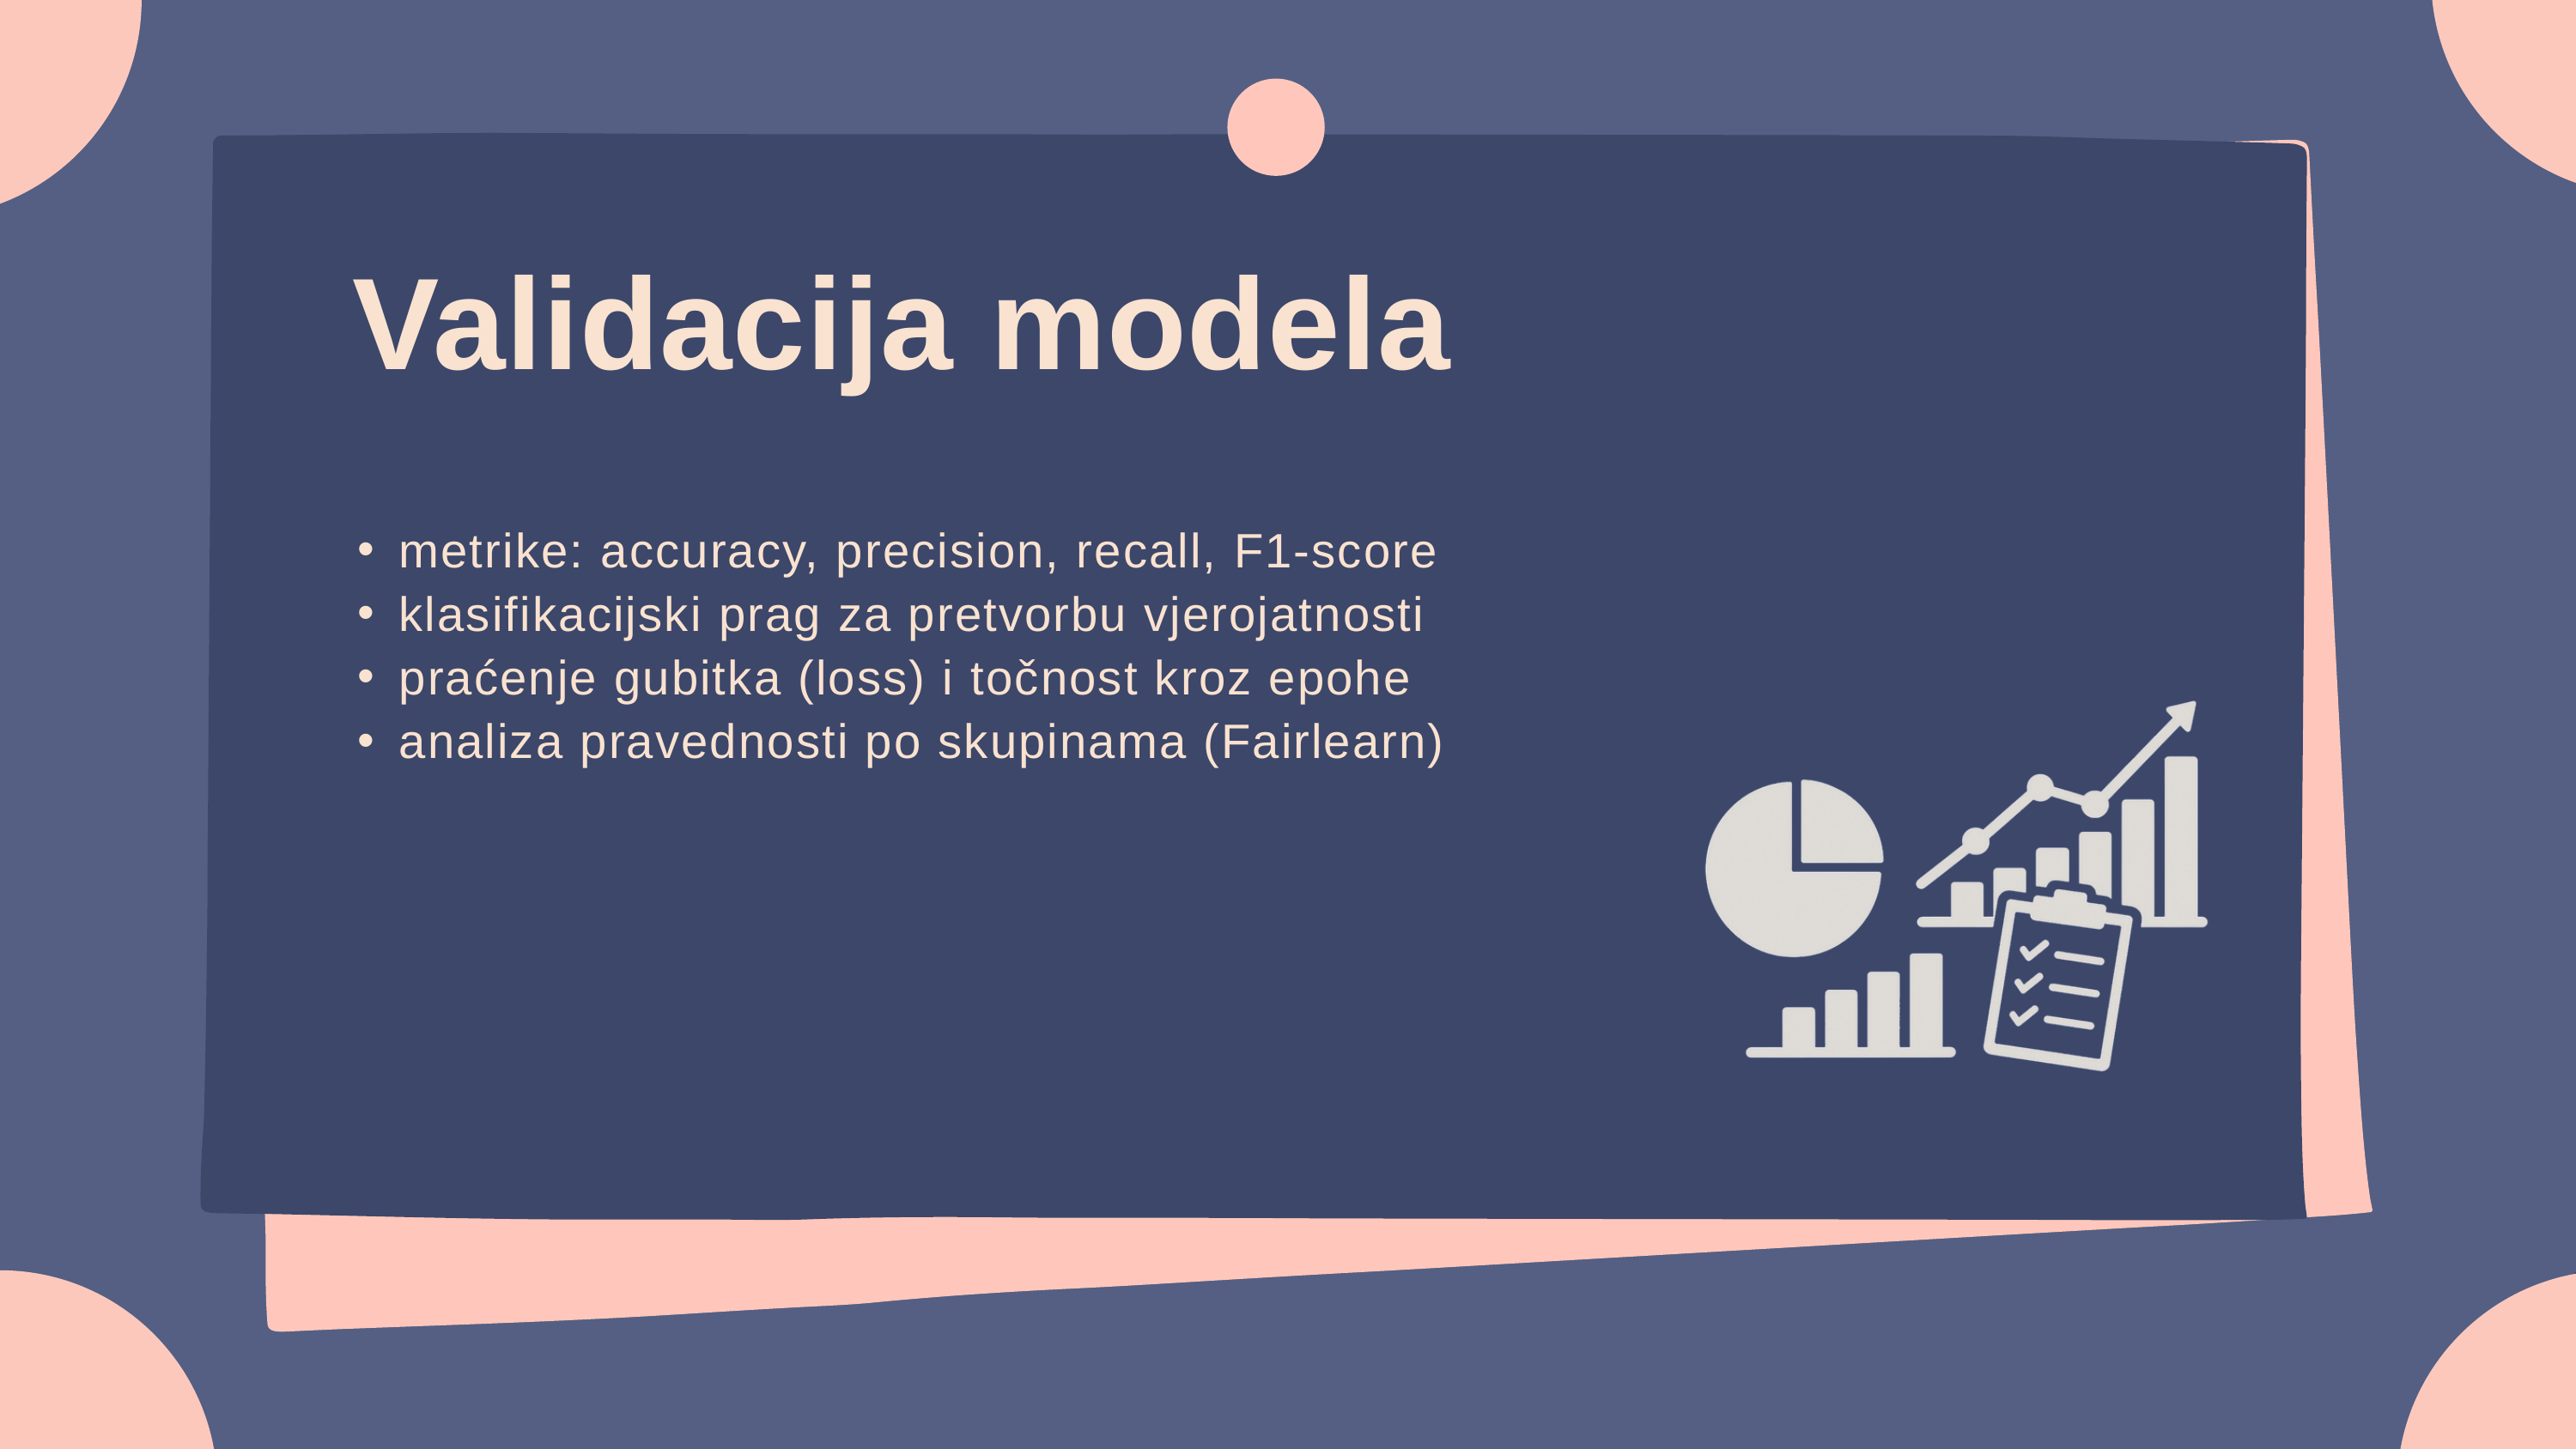

Validacija modela

metrike: accuracy, precision, recall, F1-score
klasifikacijski prag za pretvorbu vjerojatnosti
praćenje gubitka (loss) i točnost kroz epohe
analiza pravednosti po skupinama (Fairlearn)